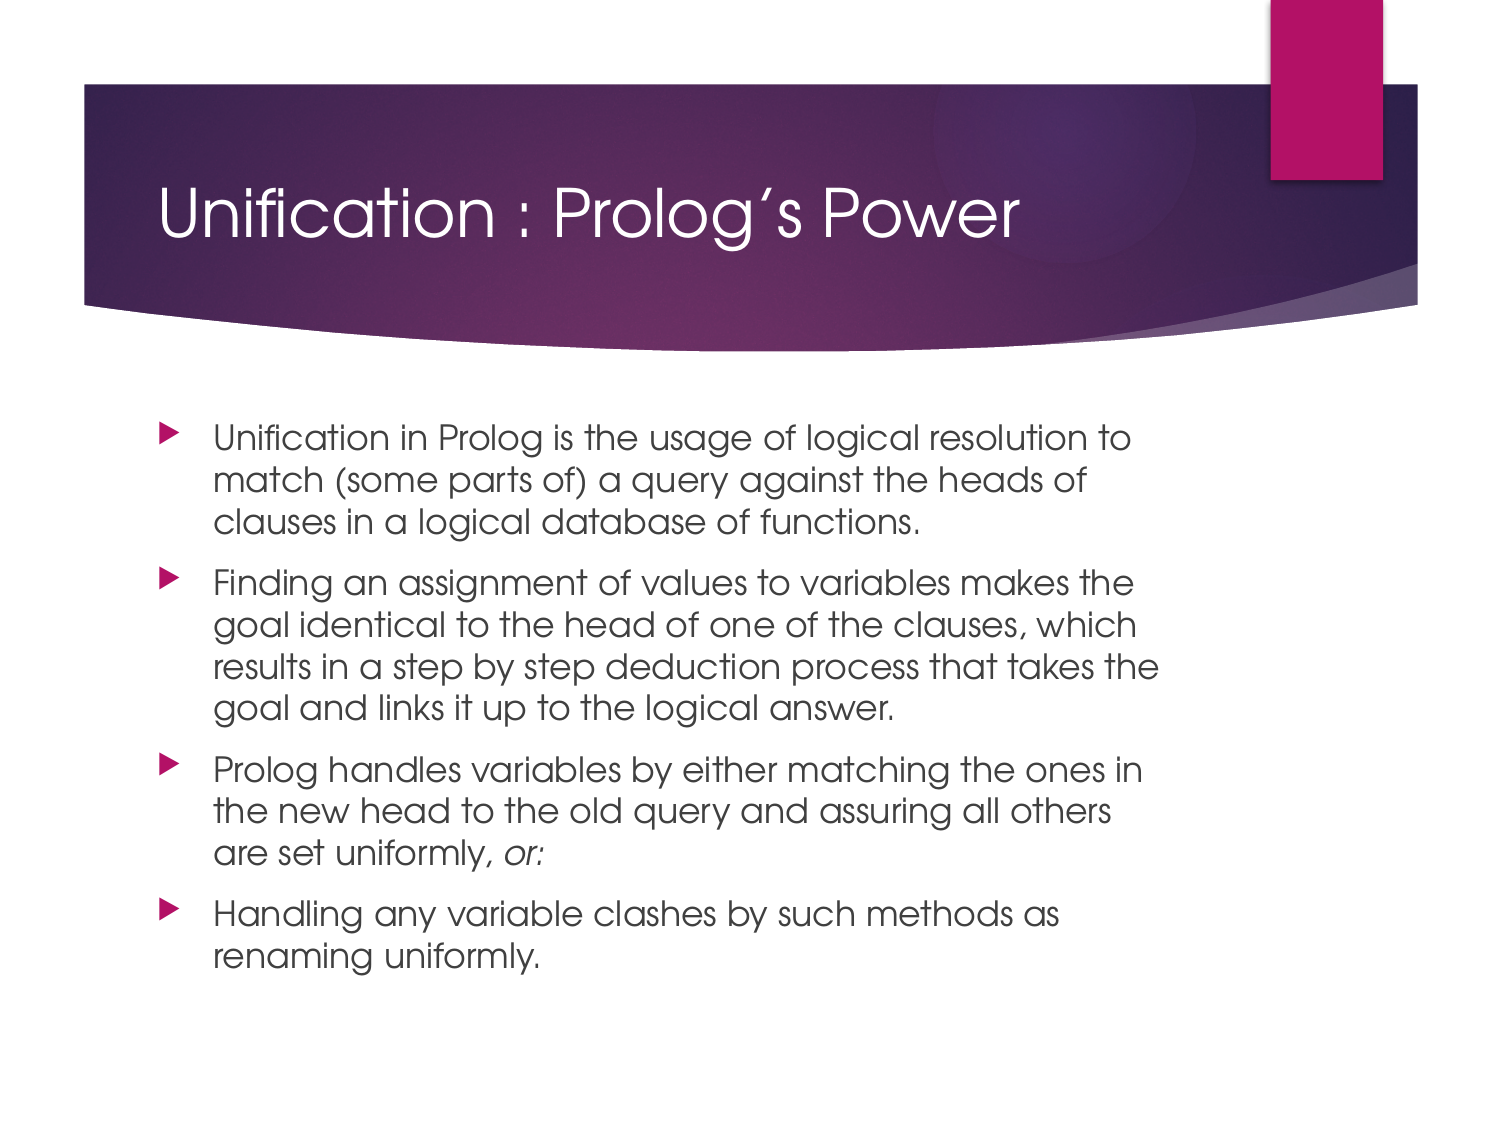

# Unification : Prolog’s Power
Unification in Prolog is the usage of logical resolution to match (some parts of) a query against the heads of clauses in a logical database of functions.
Finding an assignment of values to variables makes the goal identical to the head of one of the clauses, which results in a step by step deduction process that takes the goal and links it up to the logical answer.
Prolog handles variables by either matching the ones in the new head to the old query and assuring all others are set uniformly, or:
Handling any variable clashes by such methods as renaming uniformly.